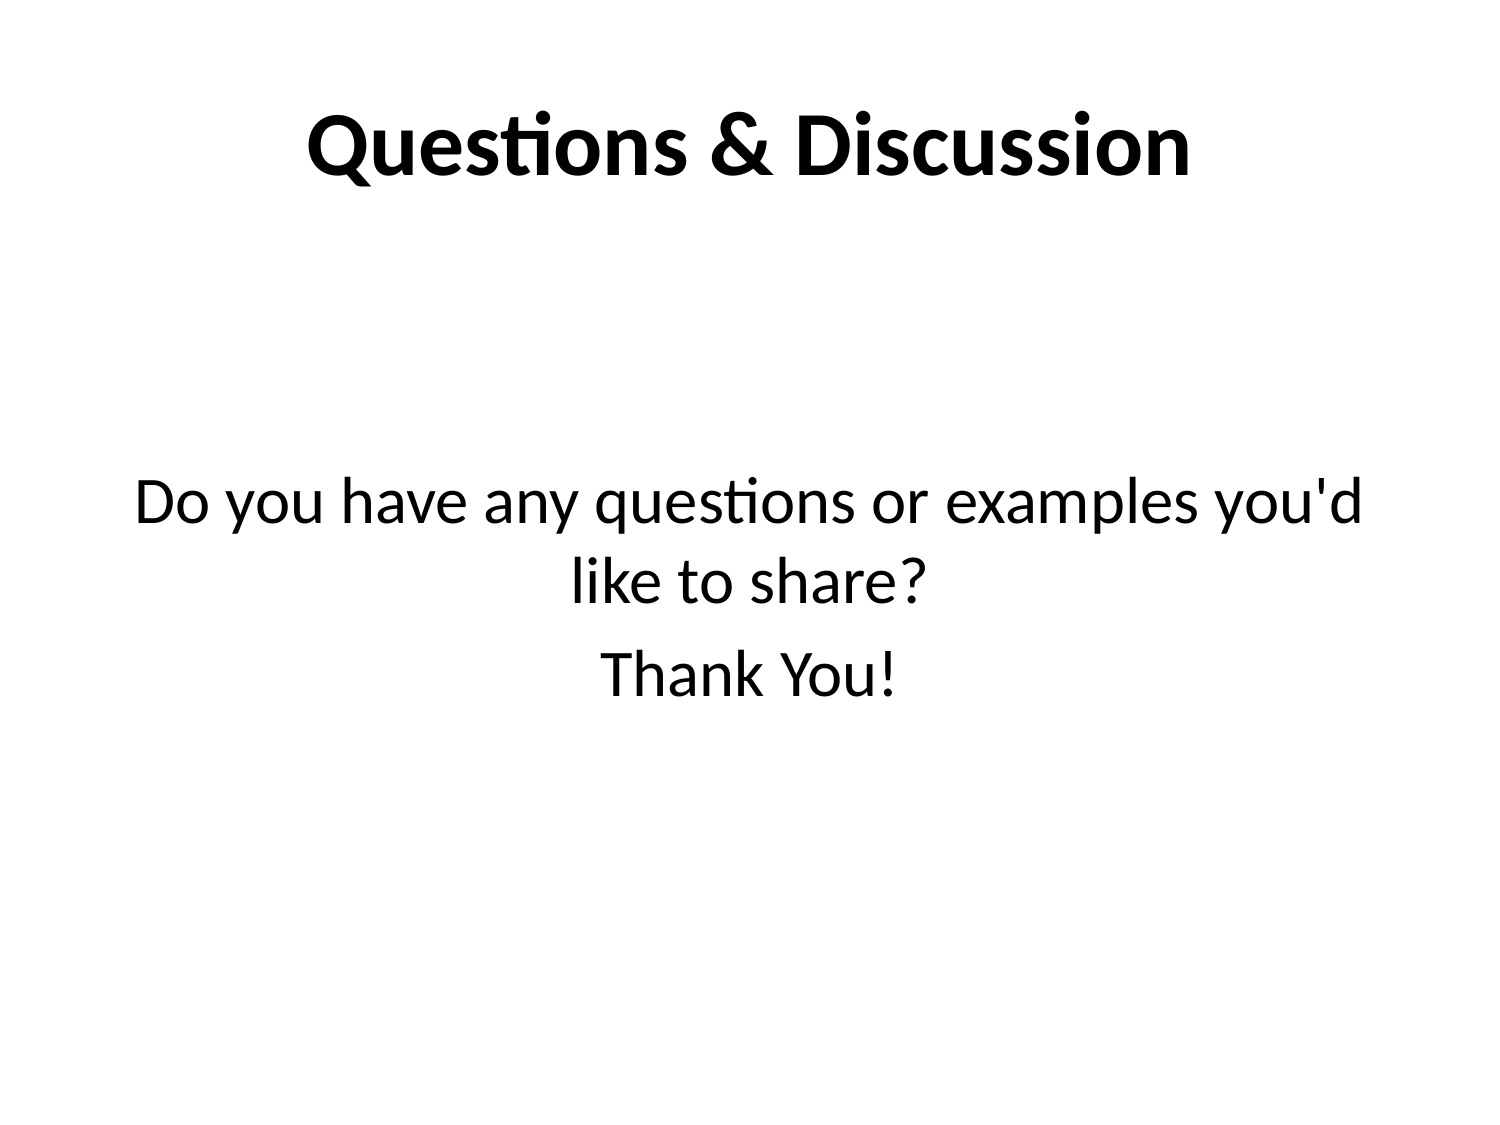

# Questions & Discussion

Do you have any questions or examples you'd like to share?
Thank You!